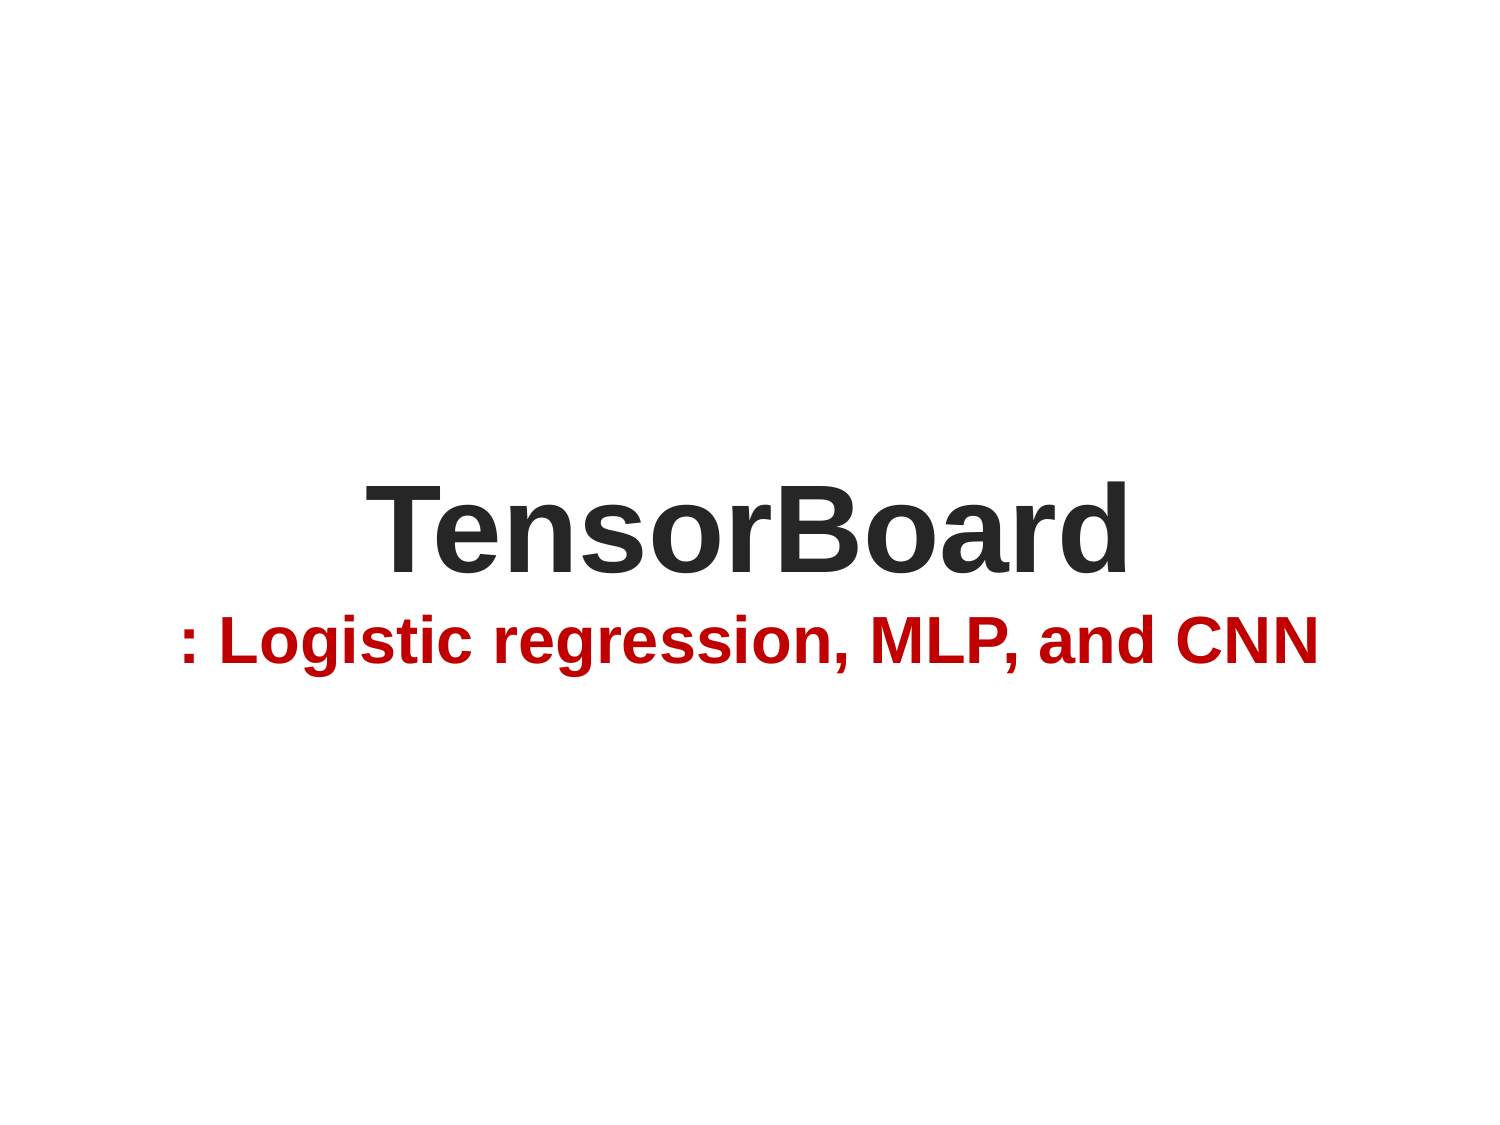

TensorBoard
: Logistic regression, MLP, and CNN